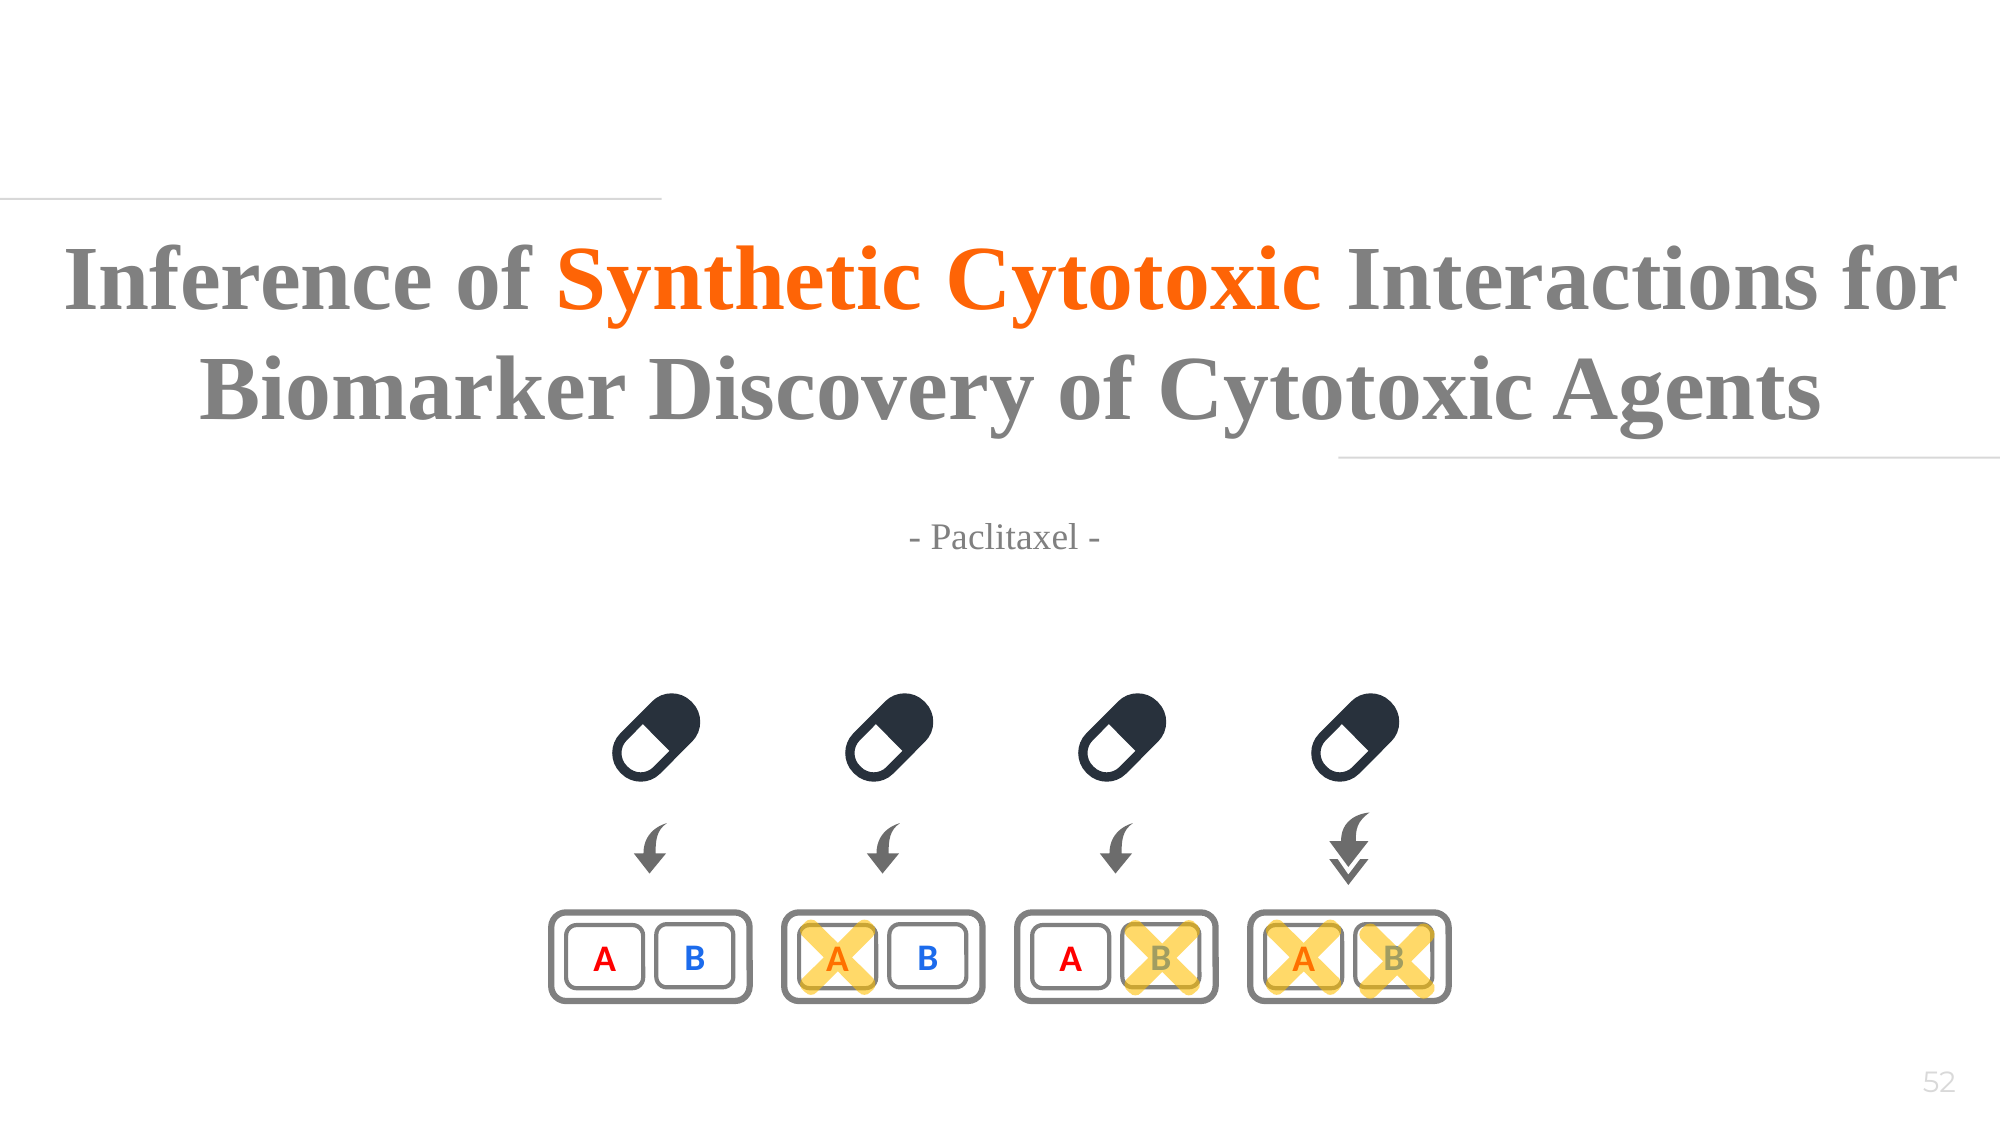

Inference of Synthetic Cytotoxic Interactions for
Biomarker Discovery of Cytotoxic Agents
- Paclitaxel -

B
B
B
B
A
A
A
A